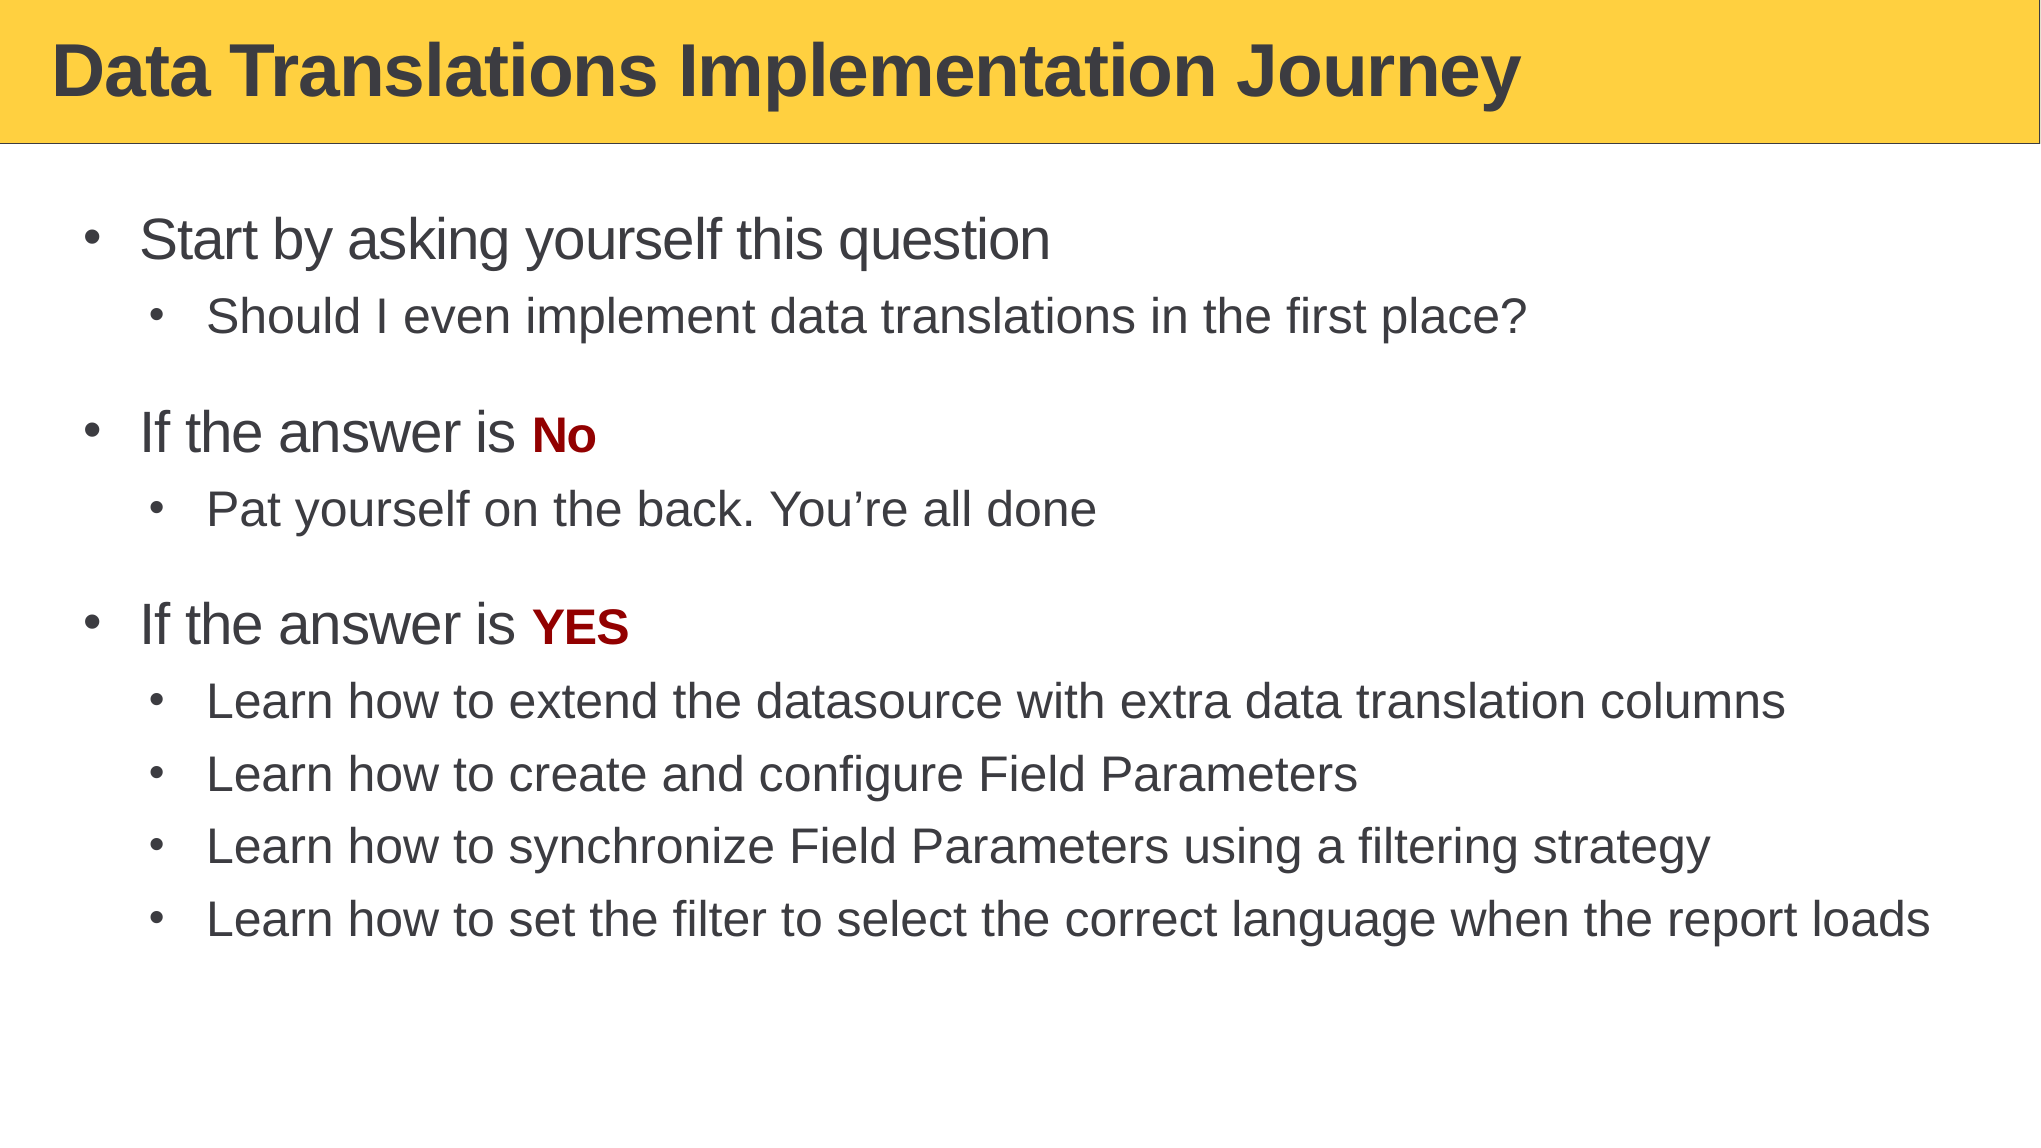

# Data Translations Implementation Journey
Start by asking yourself this question
Should I even implement data translations in the first place?
If the answer is No
Pat yourself on the back. You’re all done
If the answer is YES
Learn how to extend the datasource with extra data translation columns
Learn how to create and configure Field Parameters
Learn how to synchronize Field Parameters using a filtering strategy
Learn how to set the filter to select the correct language when the report loads